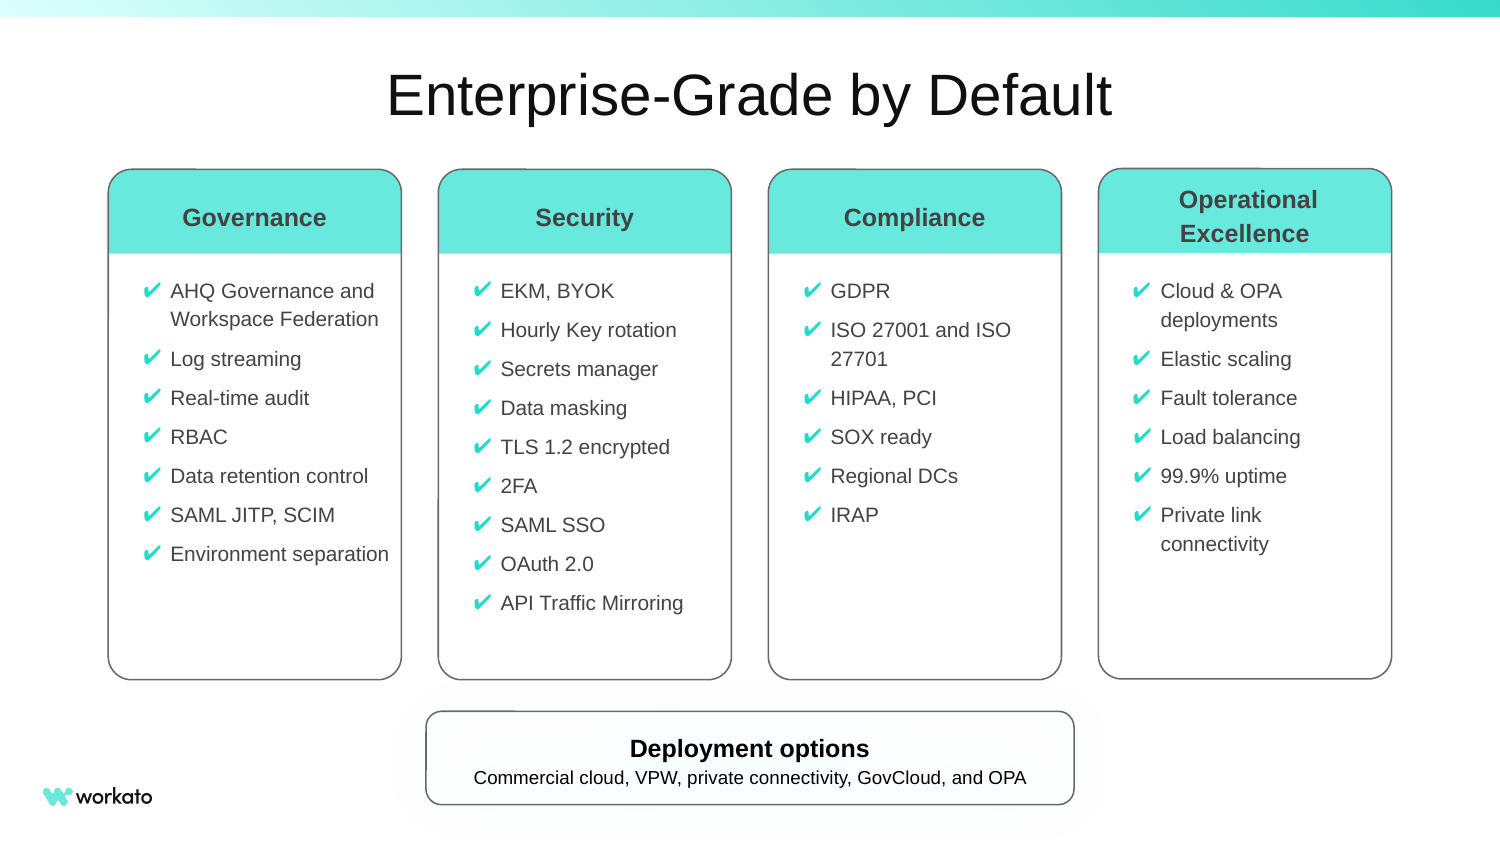

Enterprise-Grade by Default
 Operational Excellence

Cloud & OPA deployments
Elastic scaling
Fault tolerance
Load balancing
99.9% uptime
Private link connectivity

AHQ Governance and Workspace Federation
Log streaming
Real-time audit
RBAC
Data retention control
SAML JITP, SCIM
Environment separation

GDPR
ISO 27001 and ISO 27701
HIPAA, PCI
SOX ready
Regional DCs
IRAP

Governance
Security
Compliance
EKM, BYOK
Hourly Key rotation
Secrets manager
Data masking
TLS 1.2 encrypted
2FA
SAML SSO
OAuth 2.0
API Traffic Mirroring

Deployment options
Commercial cloud, VPW, private connectivity, GovCloud, and OPA